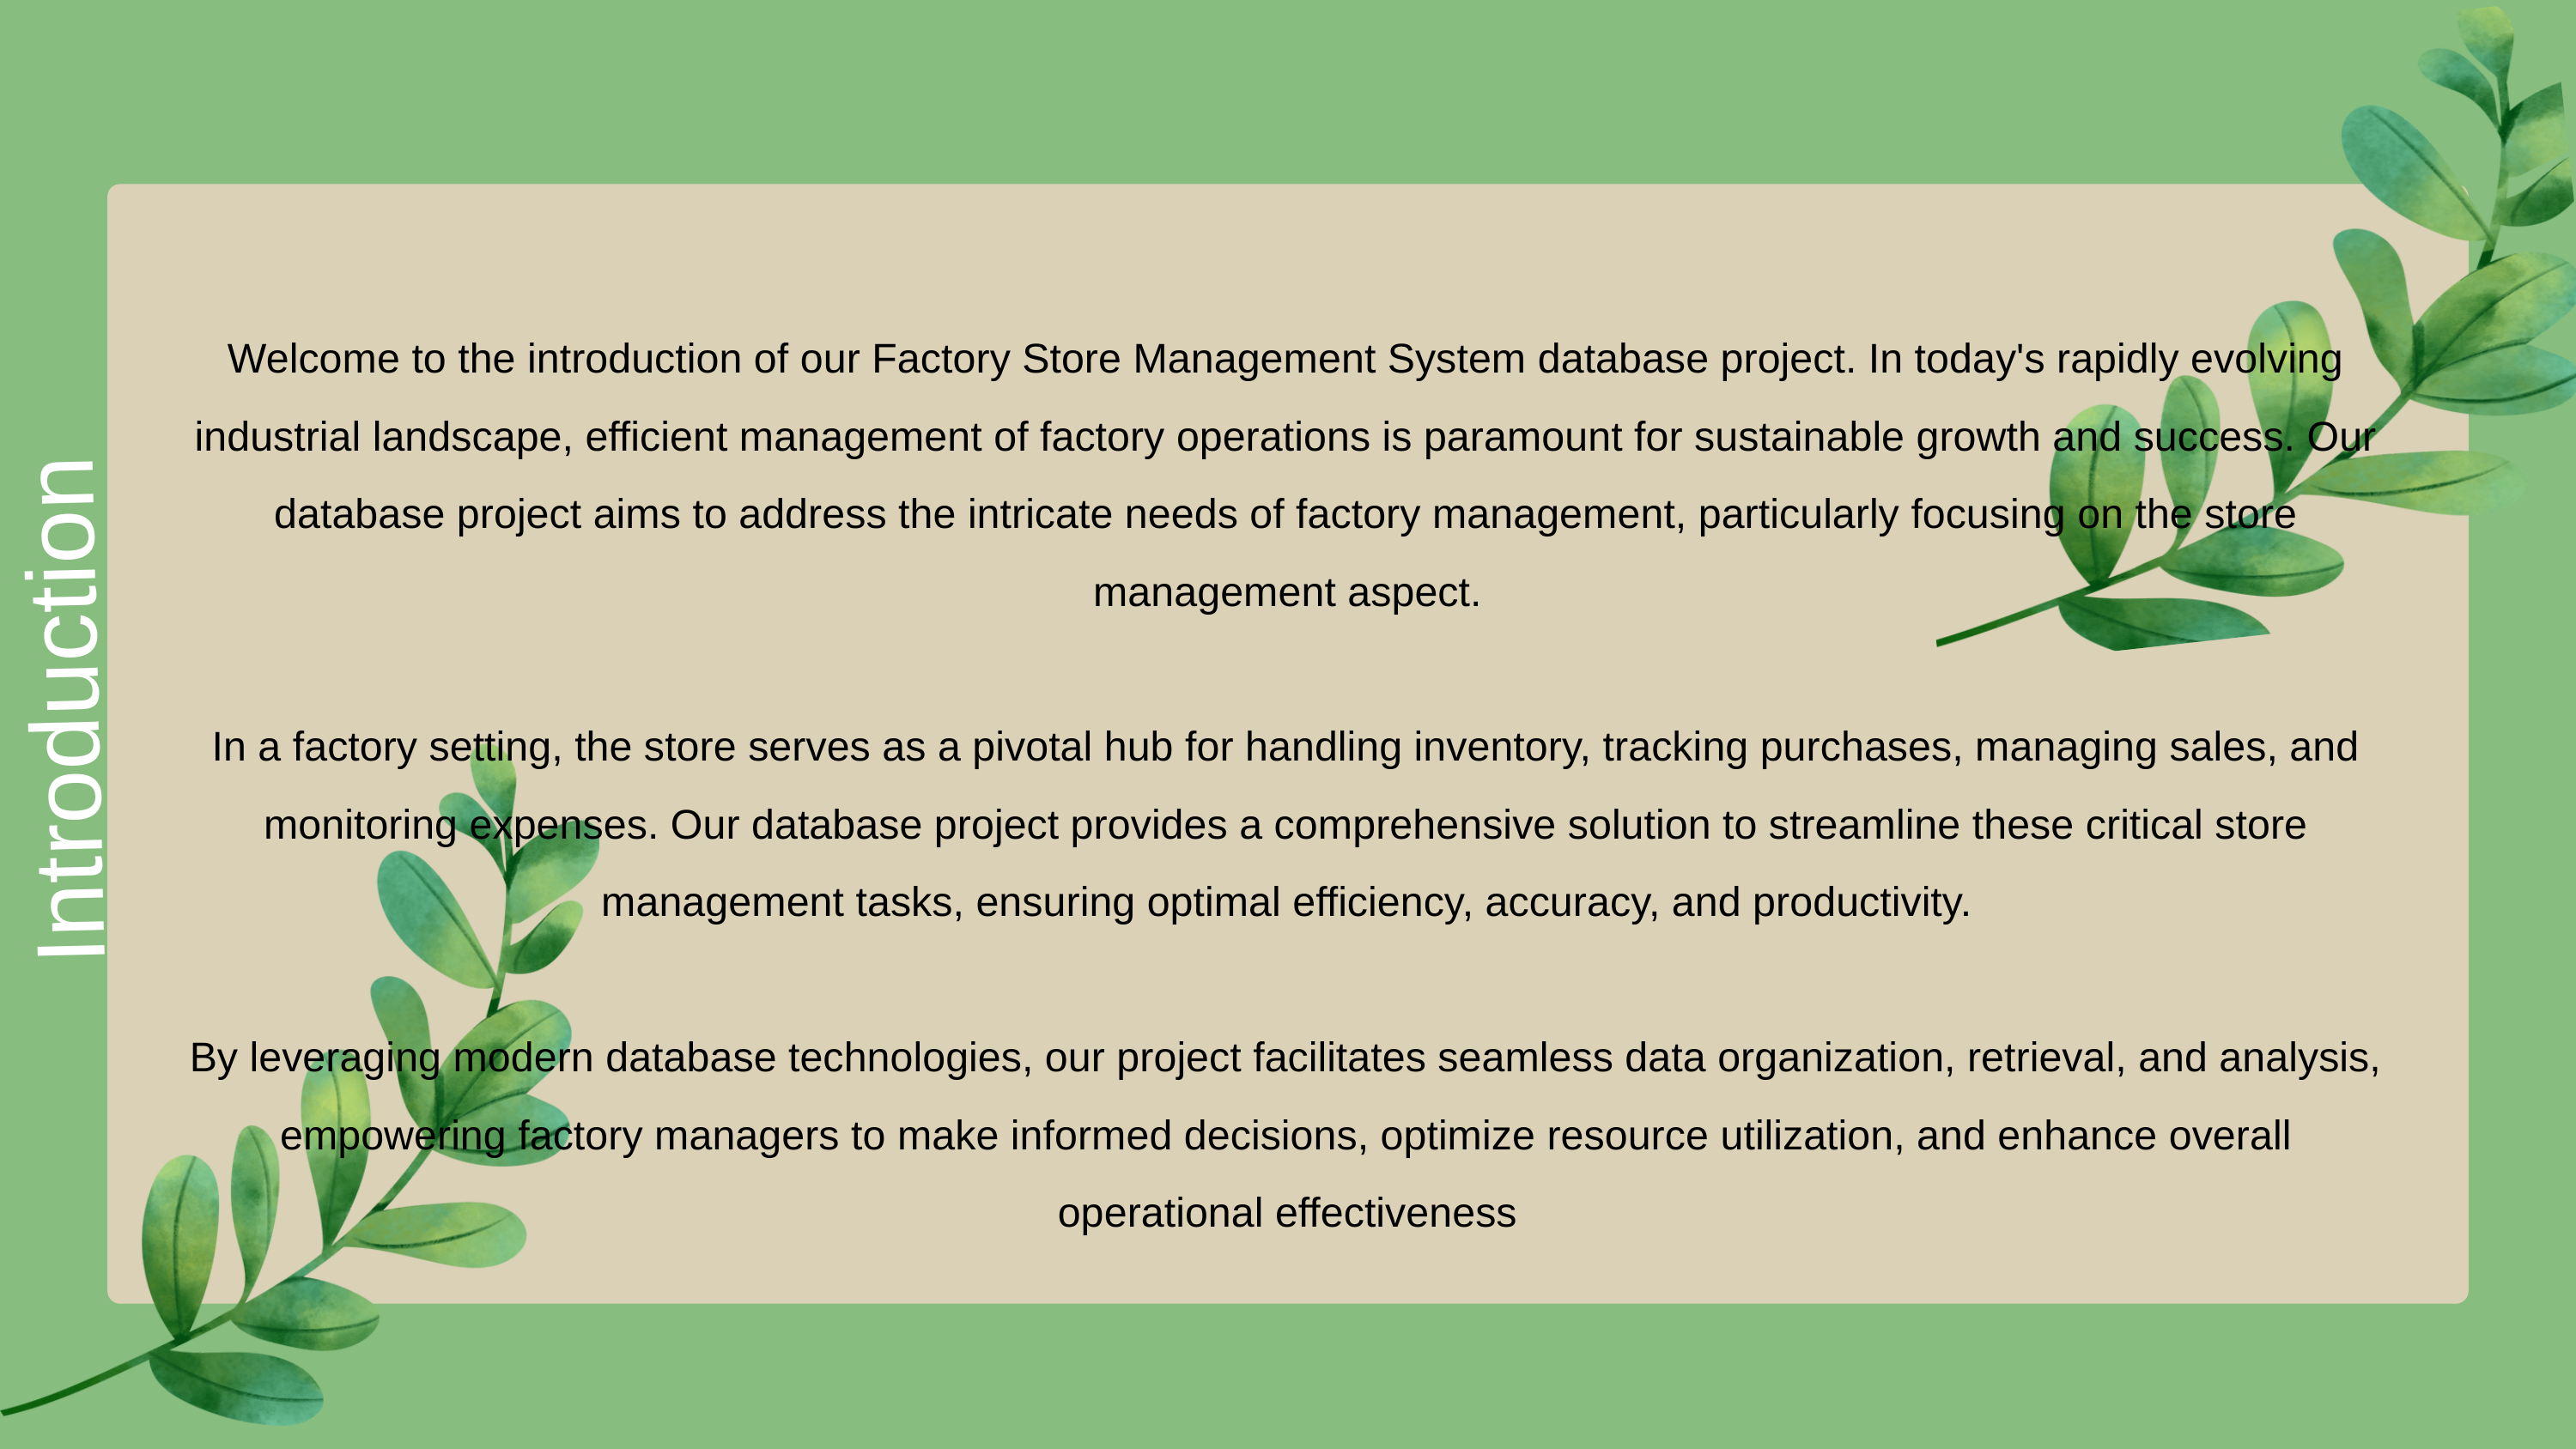

Welcome to the introduction of our Factory Store Management System database project. In today's rapidly evolving industrial landscape, efficient management of factory operations is paramount for sustainable growth and success. Our database project aims to address the intricate needs of factory management, particularly focusing on the store management aspect.

In a factory setting, the store serves as a pivotal hub for handling inventory, tracking purchases, managing sales, and monitoring expenses. Our database project provides a comprehensive solution to streamline these critical store management tasks, ensuring optimal efficiency, accuracy, and productivity.

By leveraging modern database technologies, our project facilitates seamless data organization, retrieval, and analysis, empowering factory managers to make informed decisions, optimize resource utilization, and enhance overall operational effectiveness
 Introduction